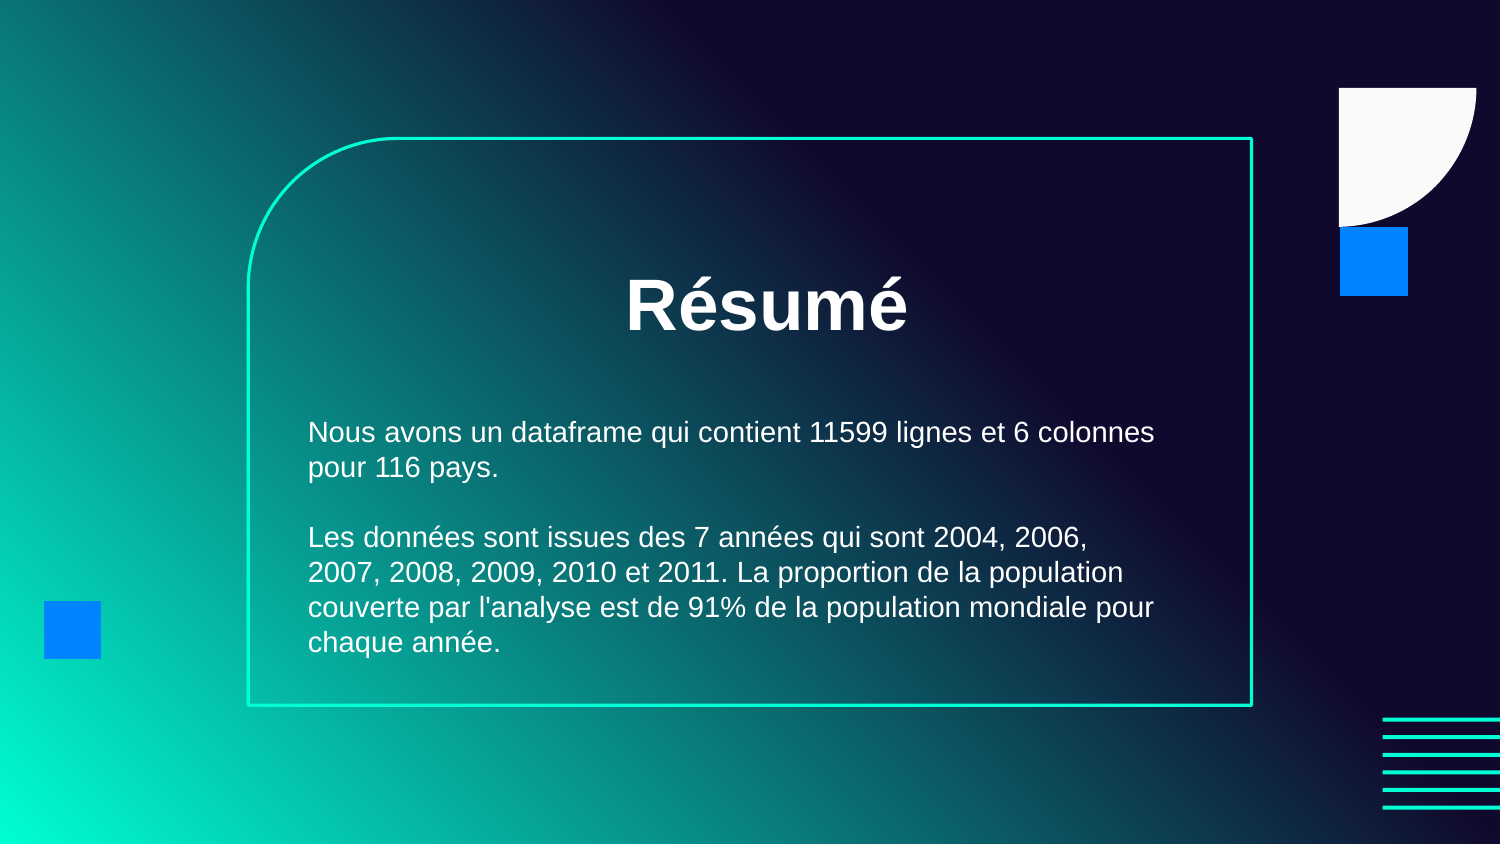

# Résumé
Nous avons un dataframe qui contient 11599 lignes et 6 colonnes pour 116 pays.

Les données sont issues des 7 années qui sont 2004, 2006, 2007, 2008, 2009, 2010 et 2011. La proportion de la population couverte par l'analyse est de 91% de la population mondiale pour chaque année.